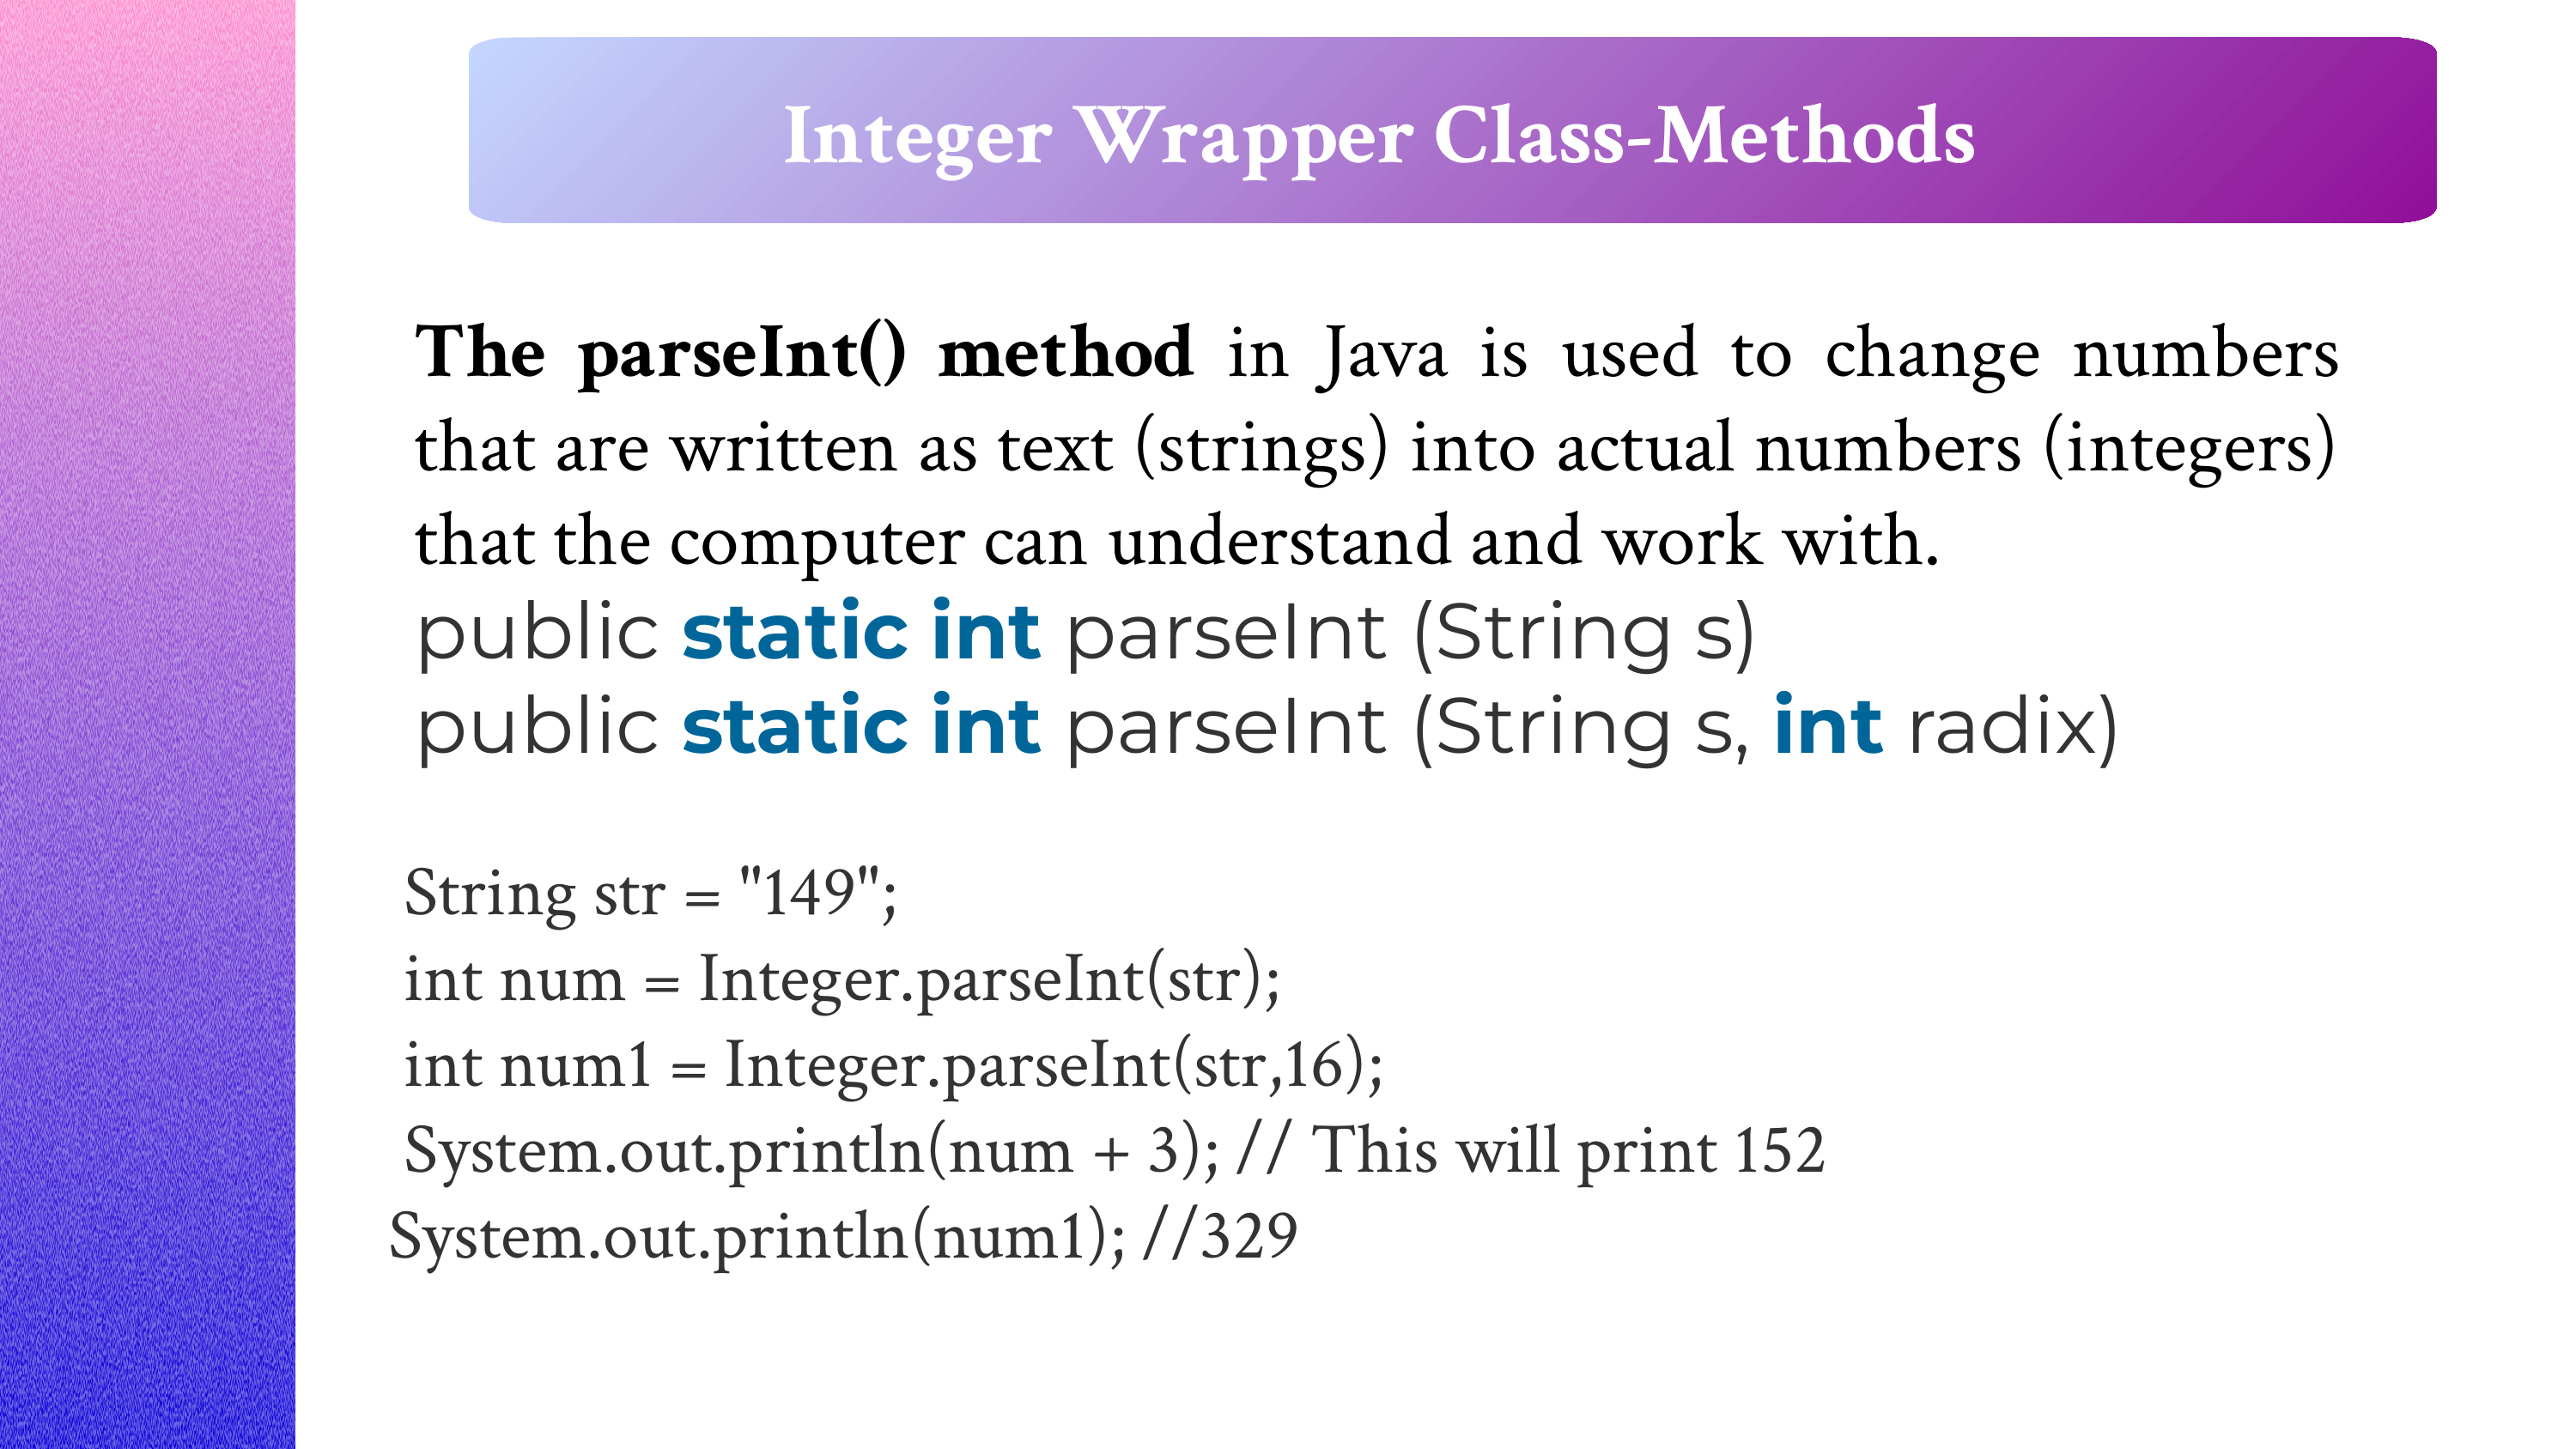

Integer Wrapper Class-Methods
The parseInt() method in Java is used to change numbers that are written as text (strings) into actual numbers (integers) that the computer can understand and work with.
public static int parseInt (String s)
public static int parseInt (String s, int radix)

 String str = "149";
 int num = Integer.parseInt(str);
 int num1 = Integer.parseInt(str,16);
 System.out.println(num + 3); // This will print 152
System.out.println(num1); //329